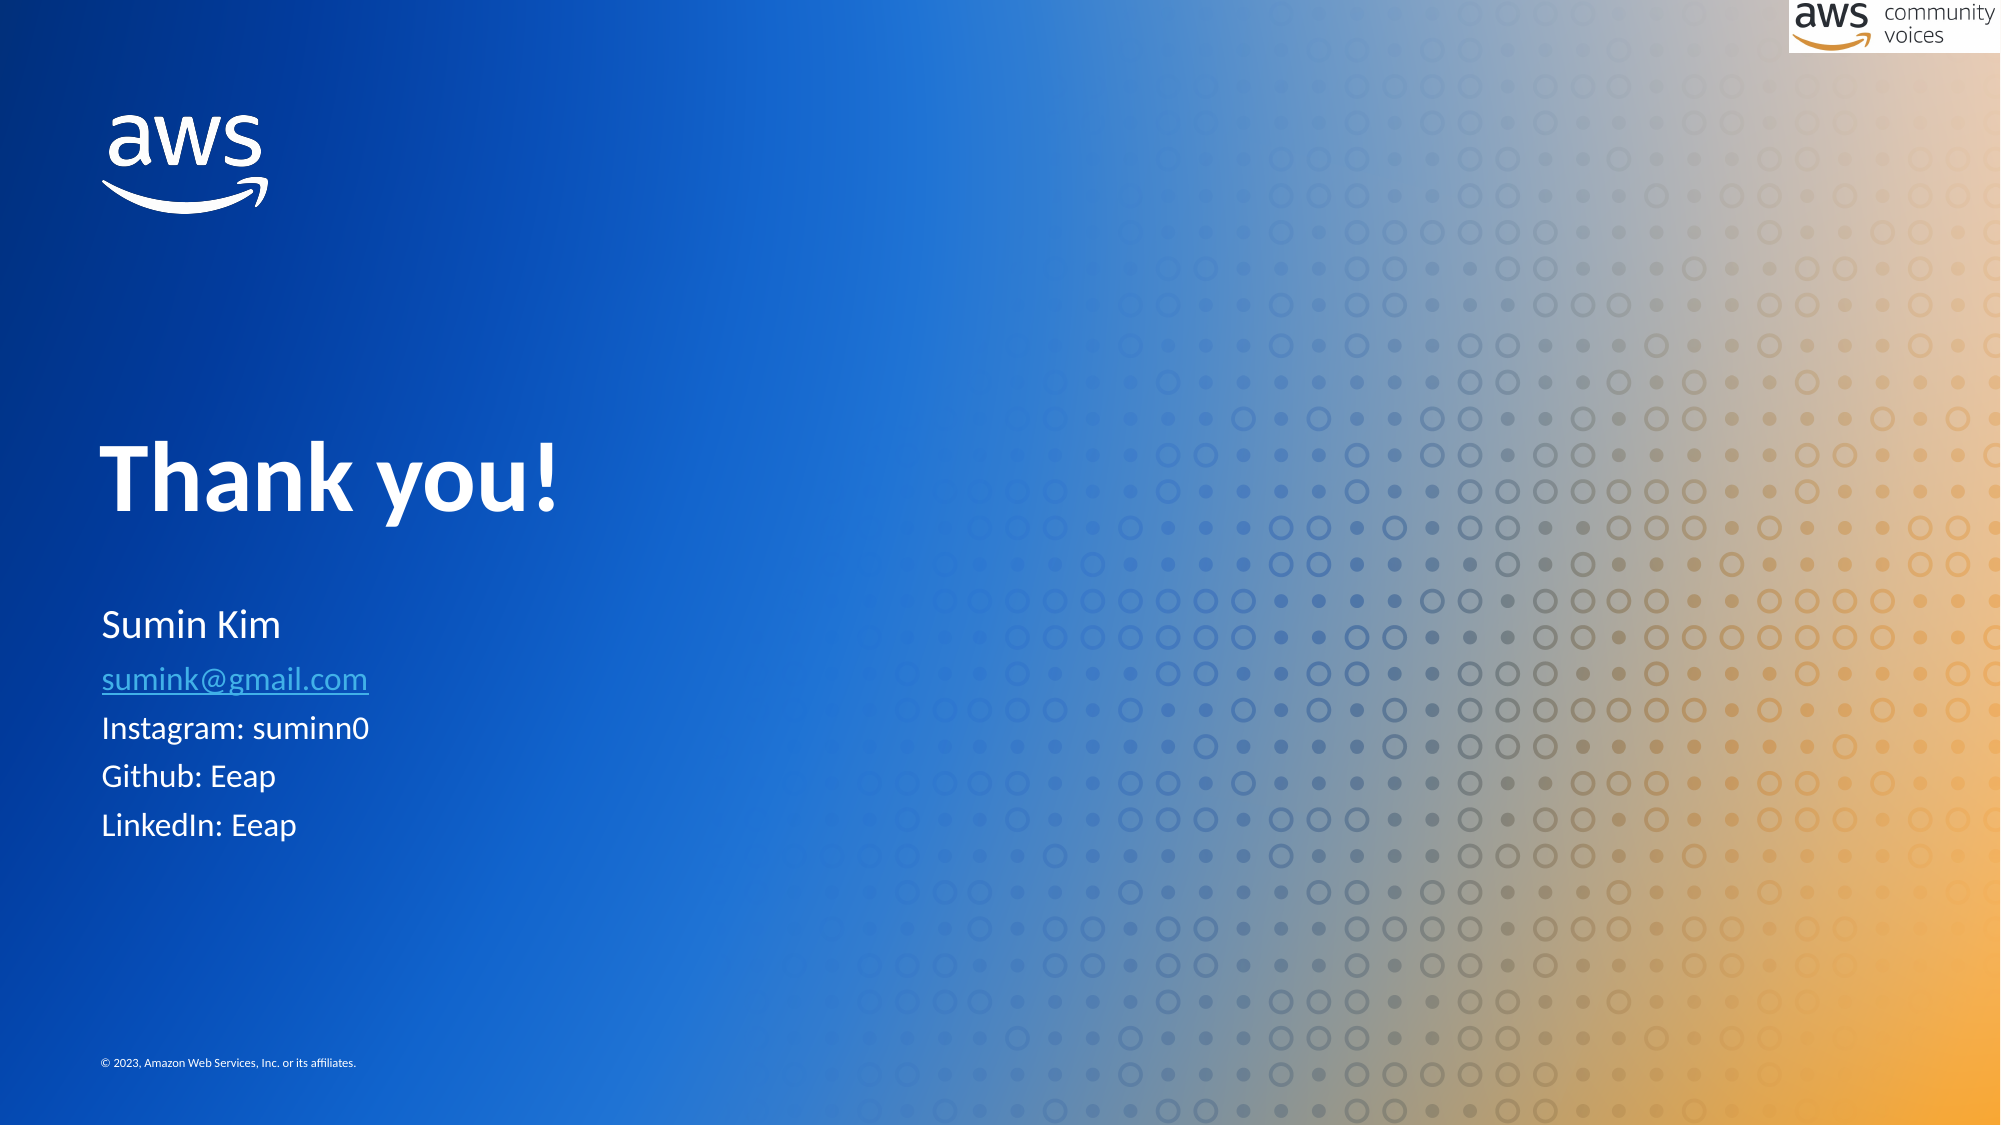

Sumin Kim
sumink@gmail.com
Instagram: suminn0
Github: Eeap
LinkedIn: Eeap